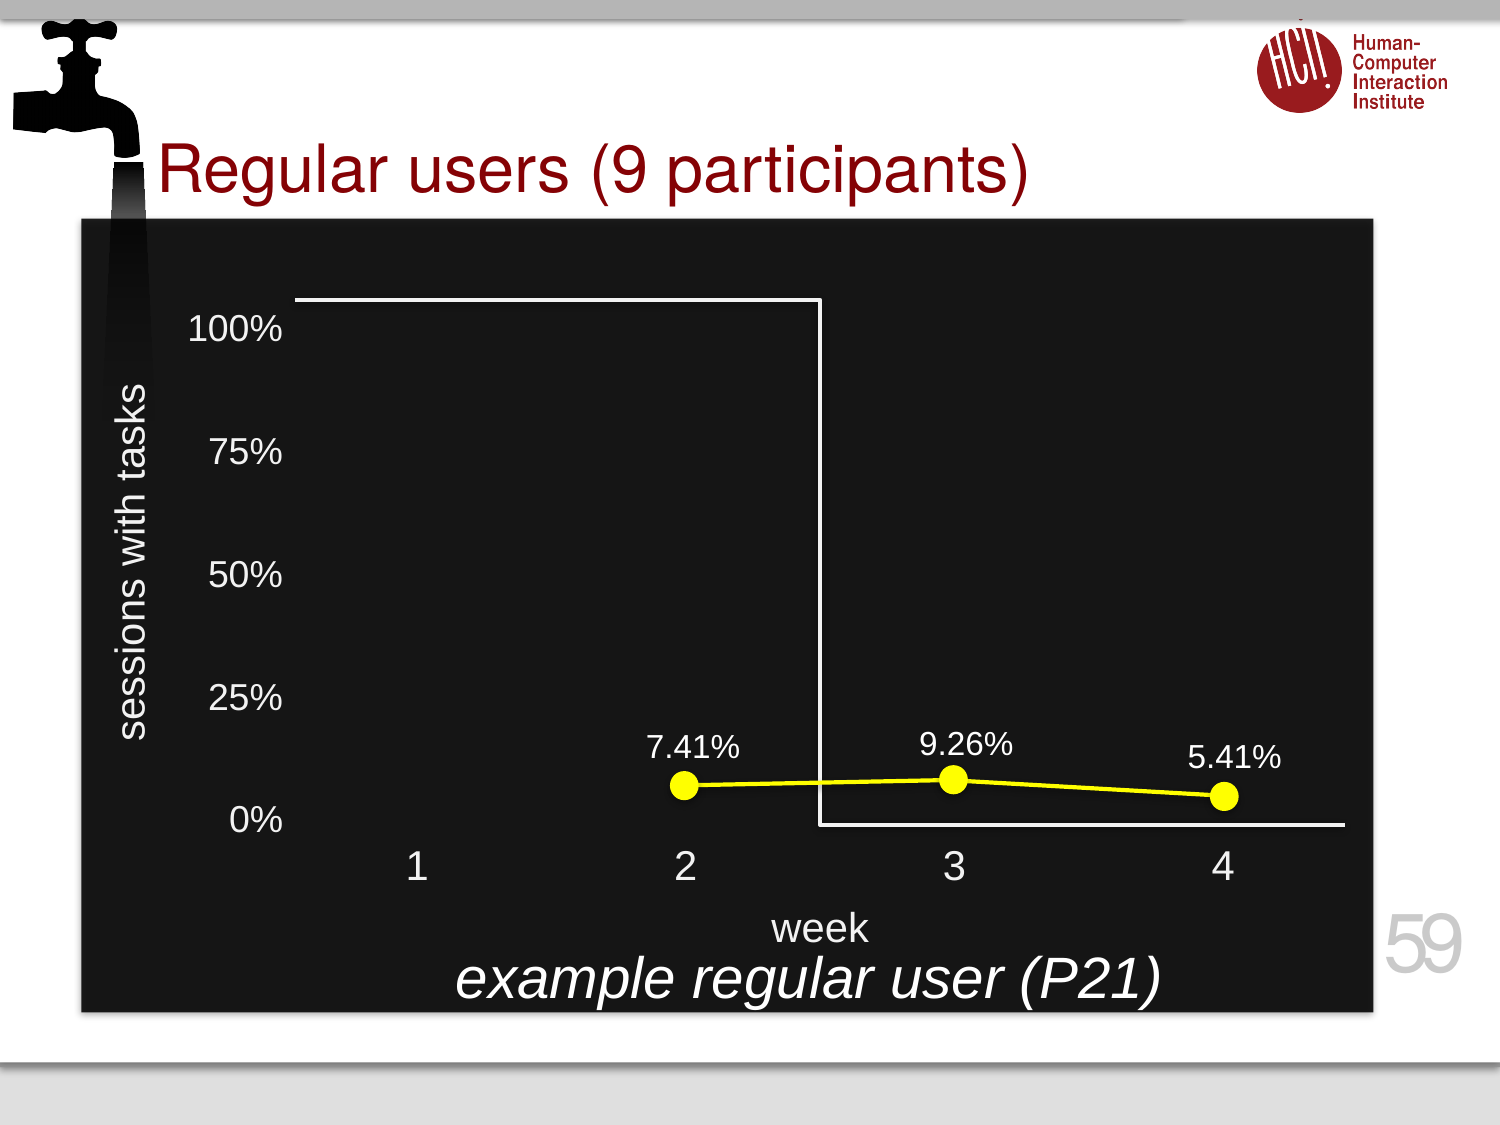

# Regular users (9 participants)

100%
75%
sessions with tasks
50%
25%
0%
1
2
3
4
week
9.26%
7.41%
5.41%

59
example regular user (P21)